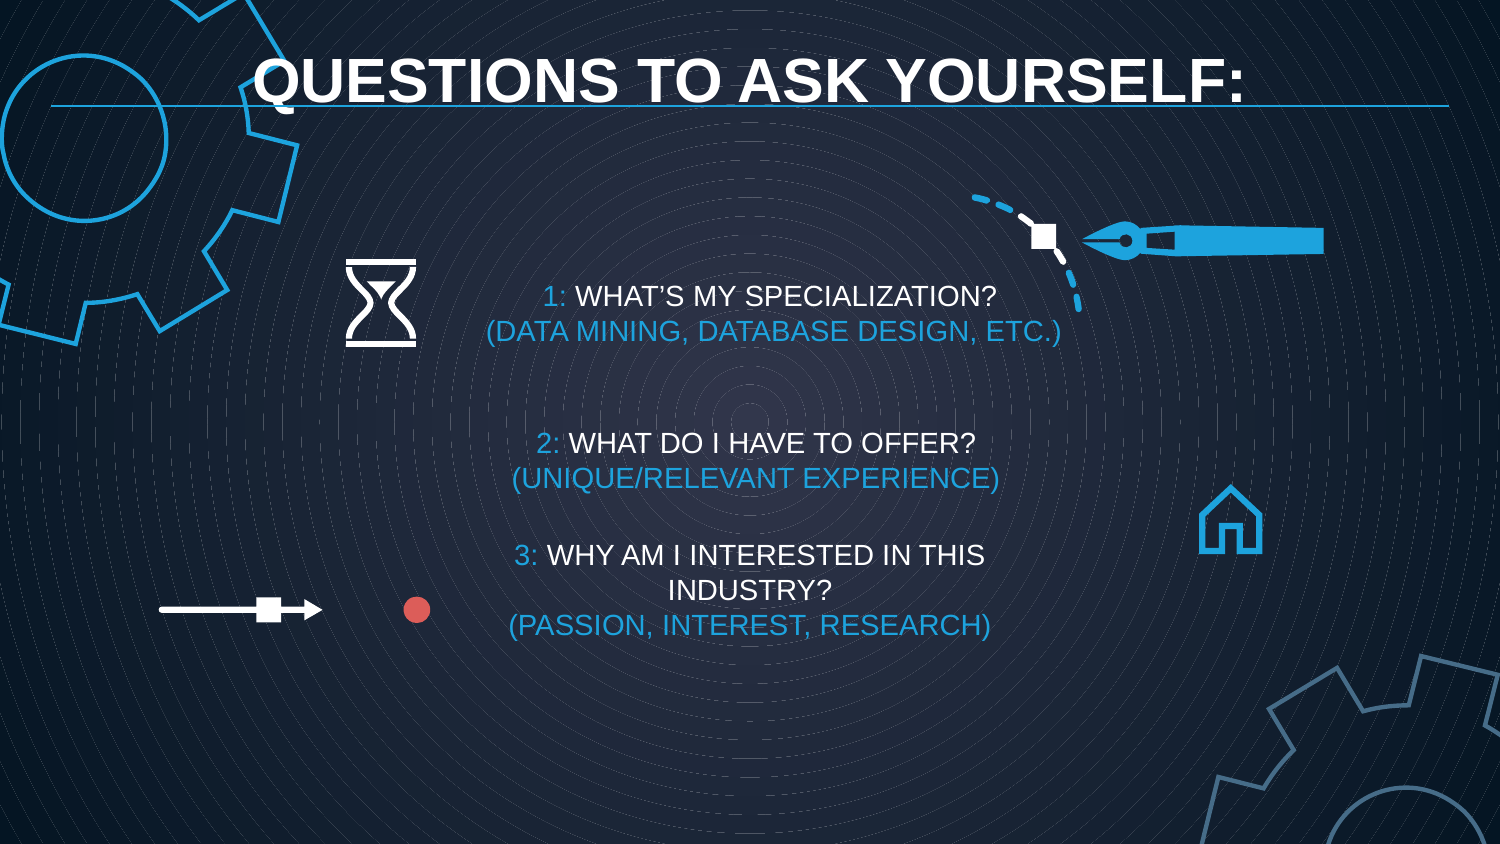

# QUESTIONS TO ASK YOURSELF:

1: WHAT’S MY SPECIALIZATION?
(DATA MINING, DATABASE DESIGN, ETC.)

2: WHAT DO I HAVE TO OFFER?
(UNIQUE/RELEVANT EXPERIENCE)

3: WHY AM I INTERESTED IN THIS INDUSTRY?
(PASSION, INTEREST, RESEARCH)